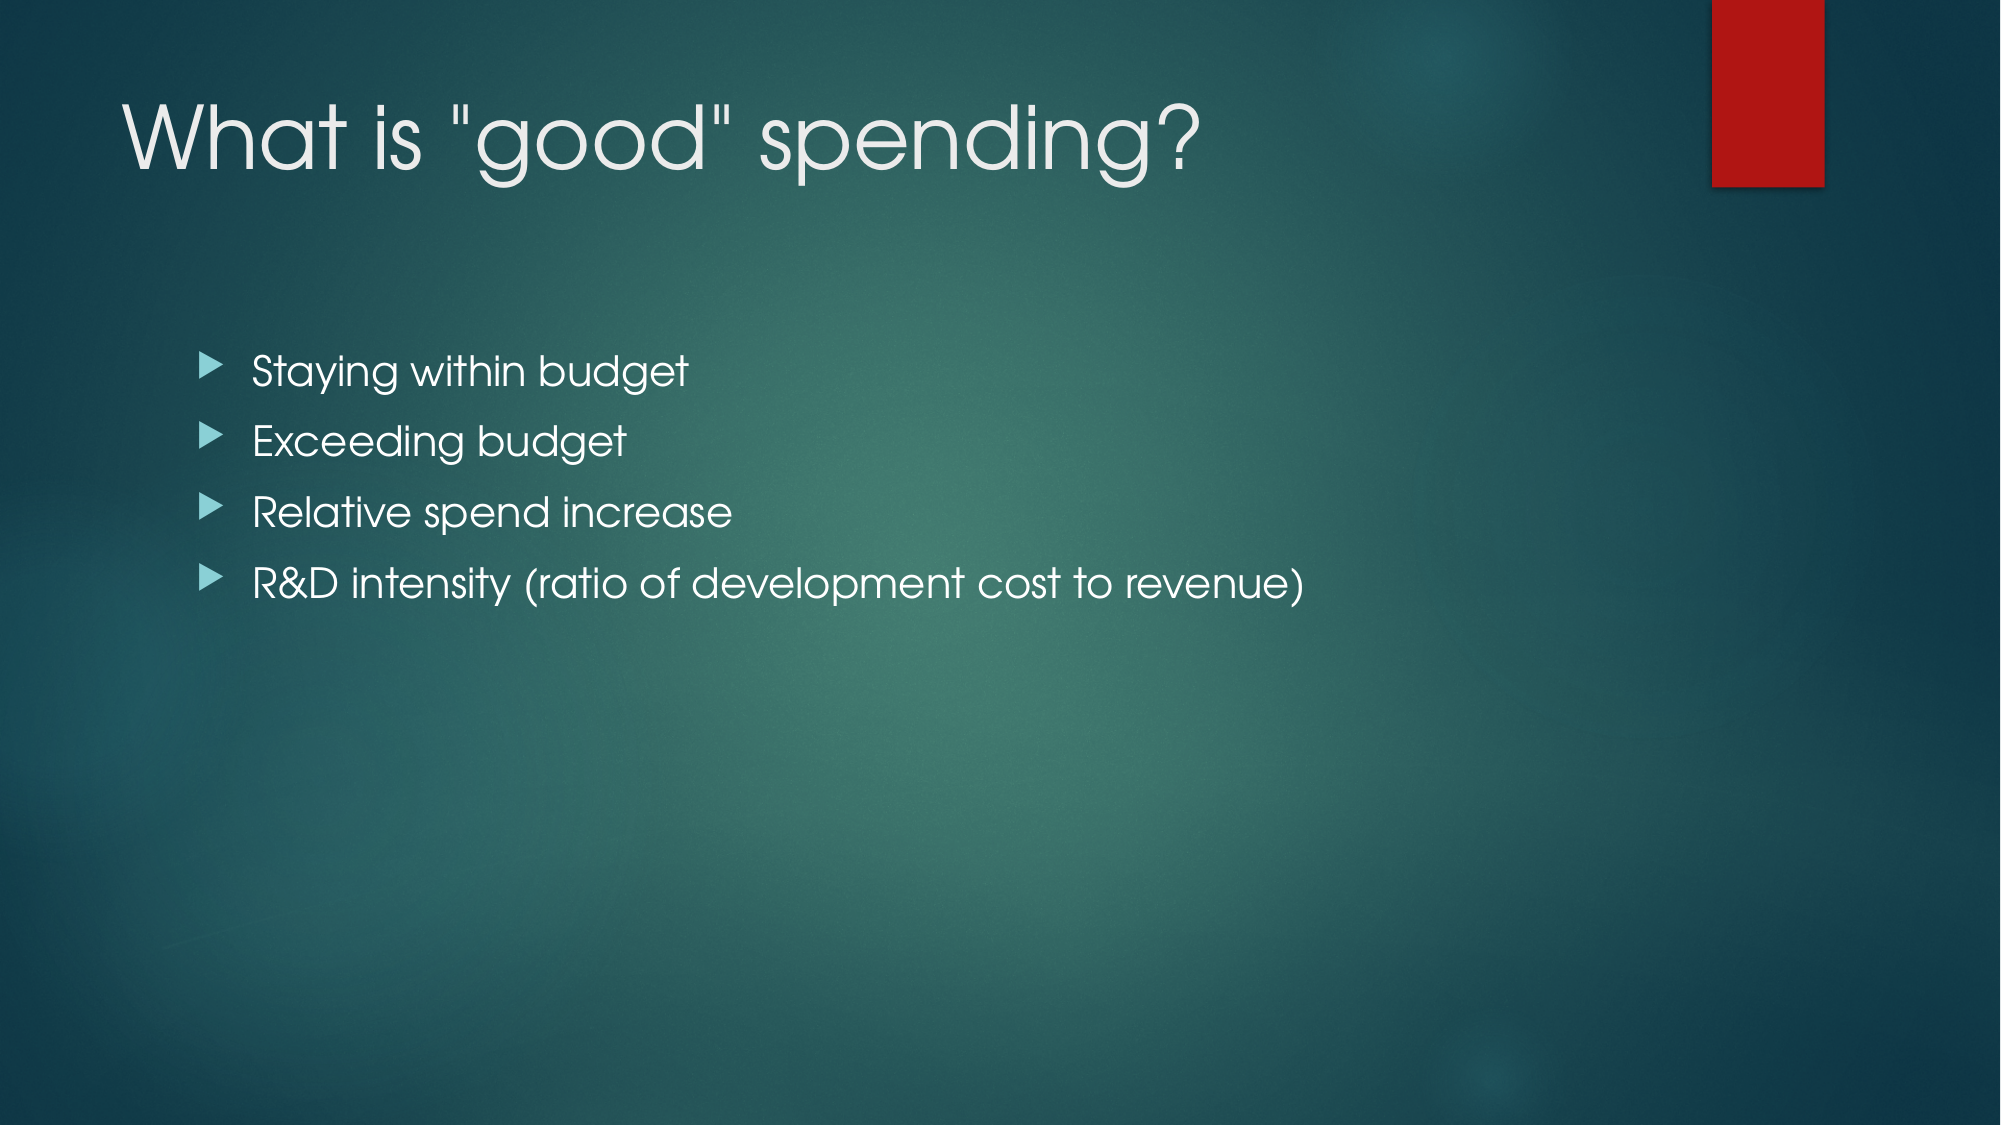

# What is "good" spending?
Staying within budget
Exceeding budget
Relative spend increase
R&D intensity (ratio of development cost to revenue)